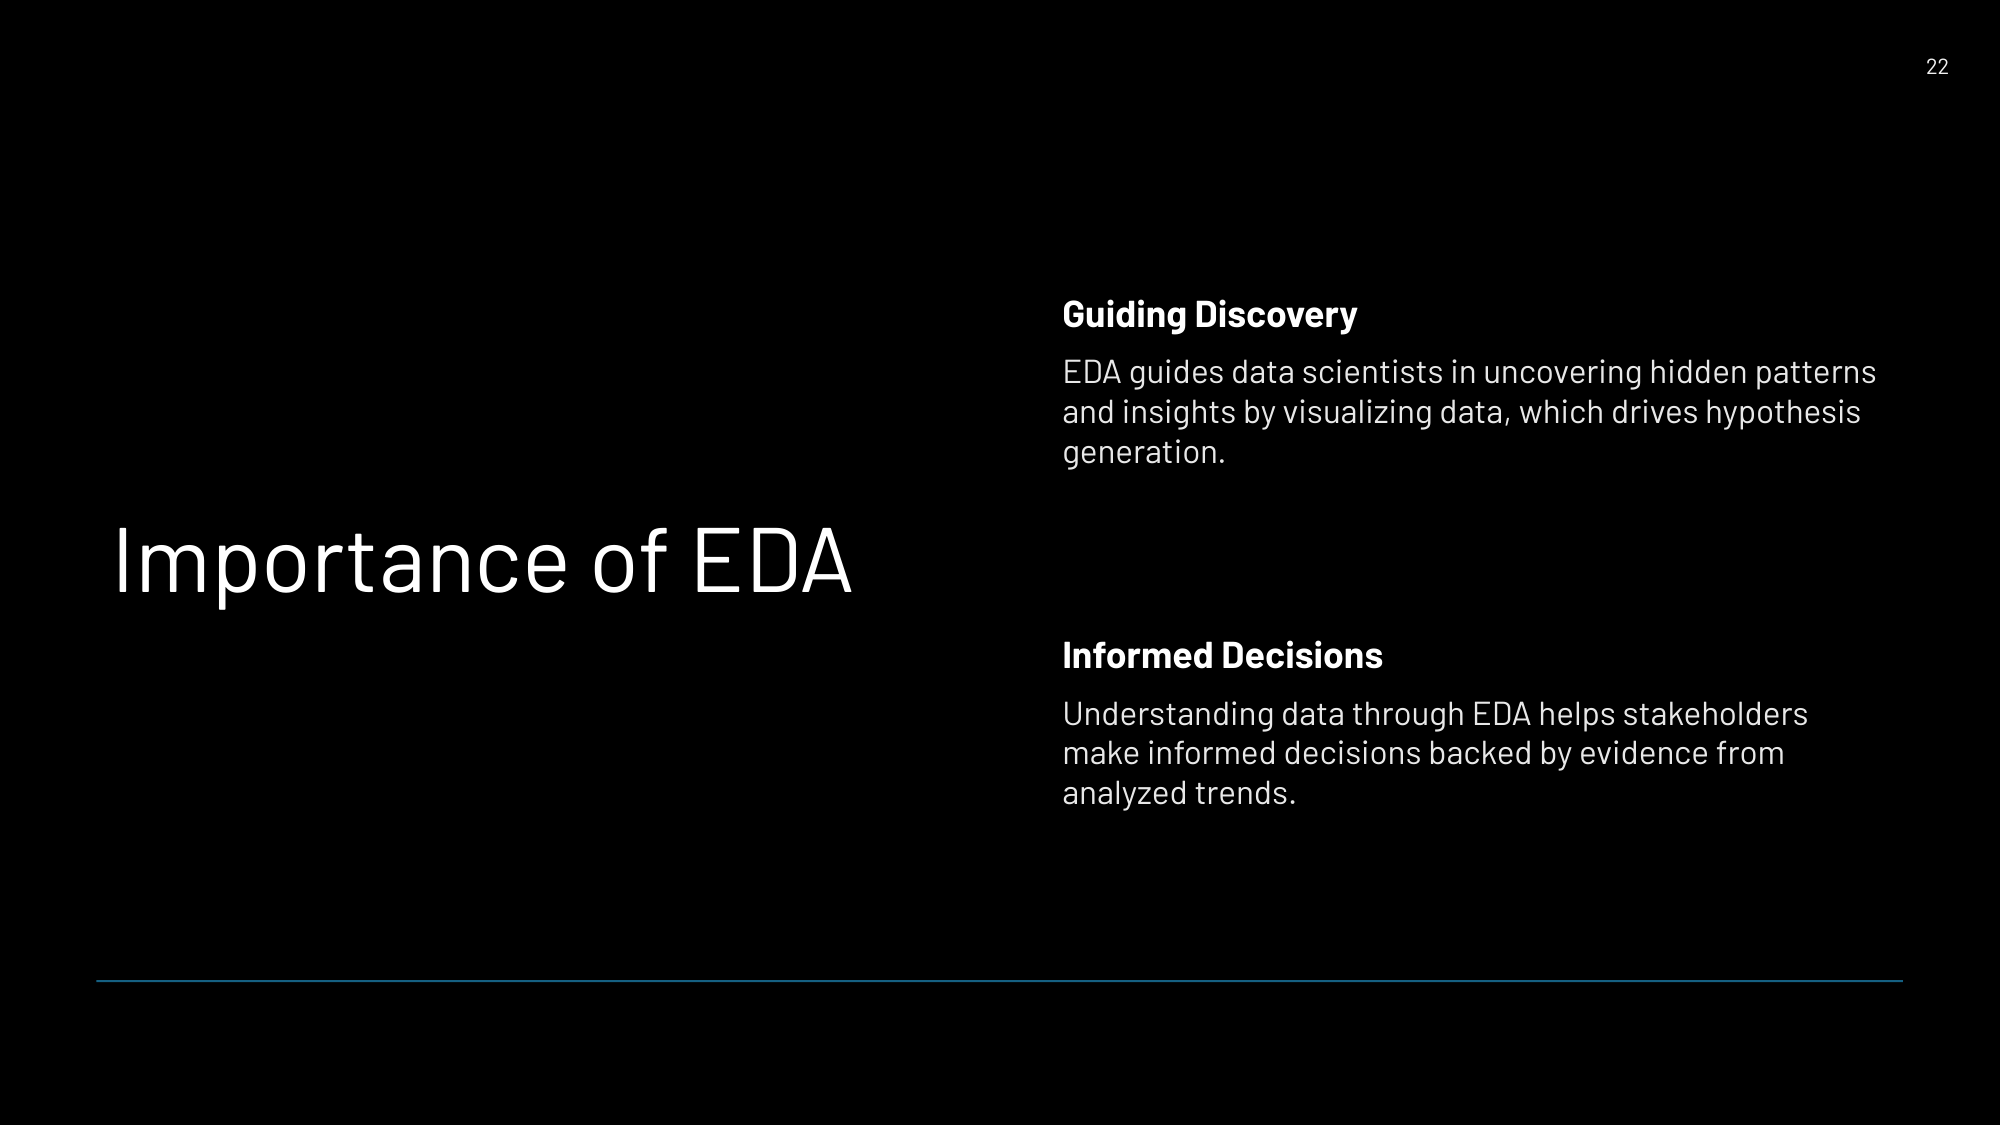

22
# Importance of EDA
Guiding Discovery
EDA guides data scientists in uncovering hidden patterns and insights by visualizing data, which drives hypothesis generation.
Informed Decisions
Understanding data through EDA helps stakeholders make informed decisions backed by evidence from analyzed trends.